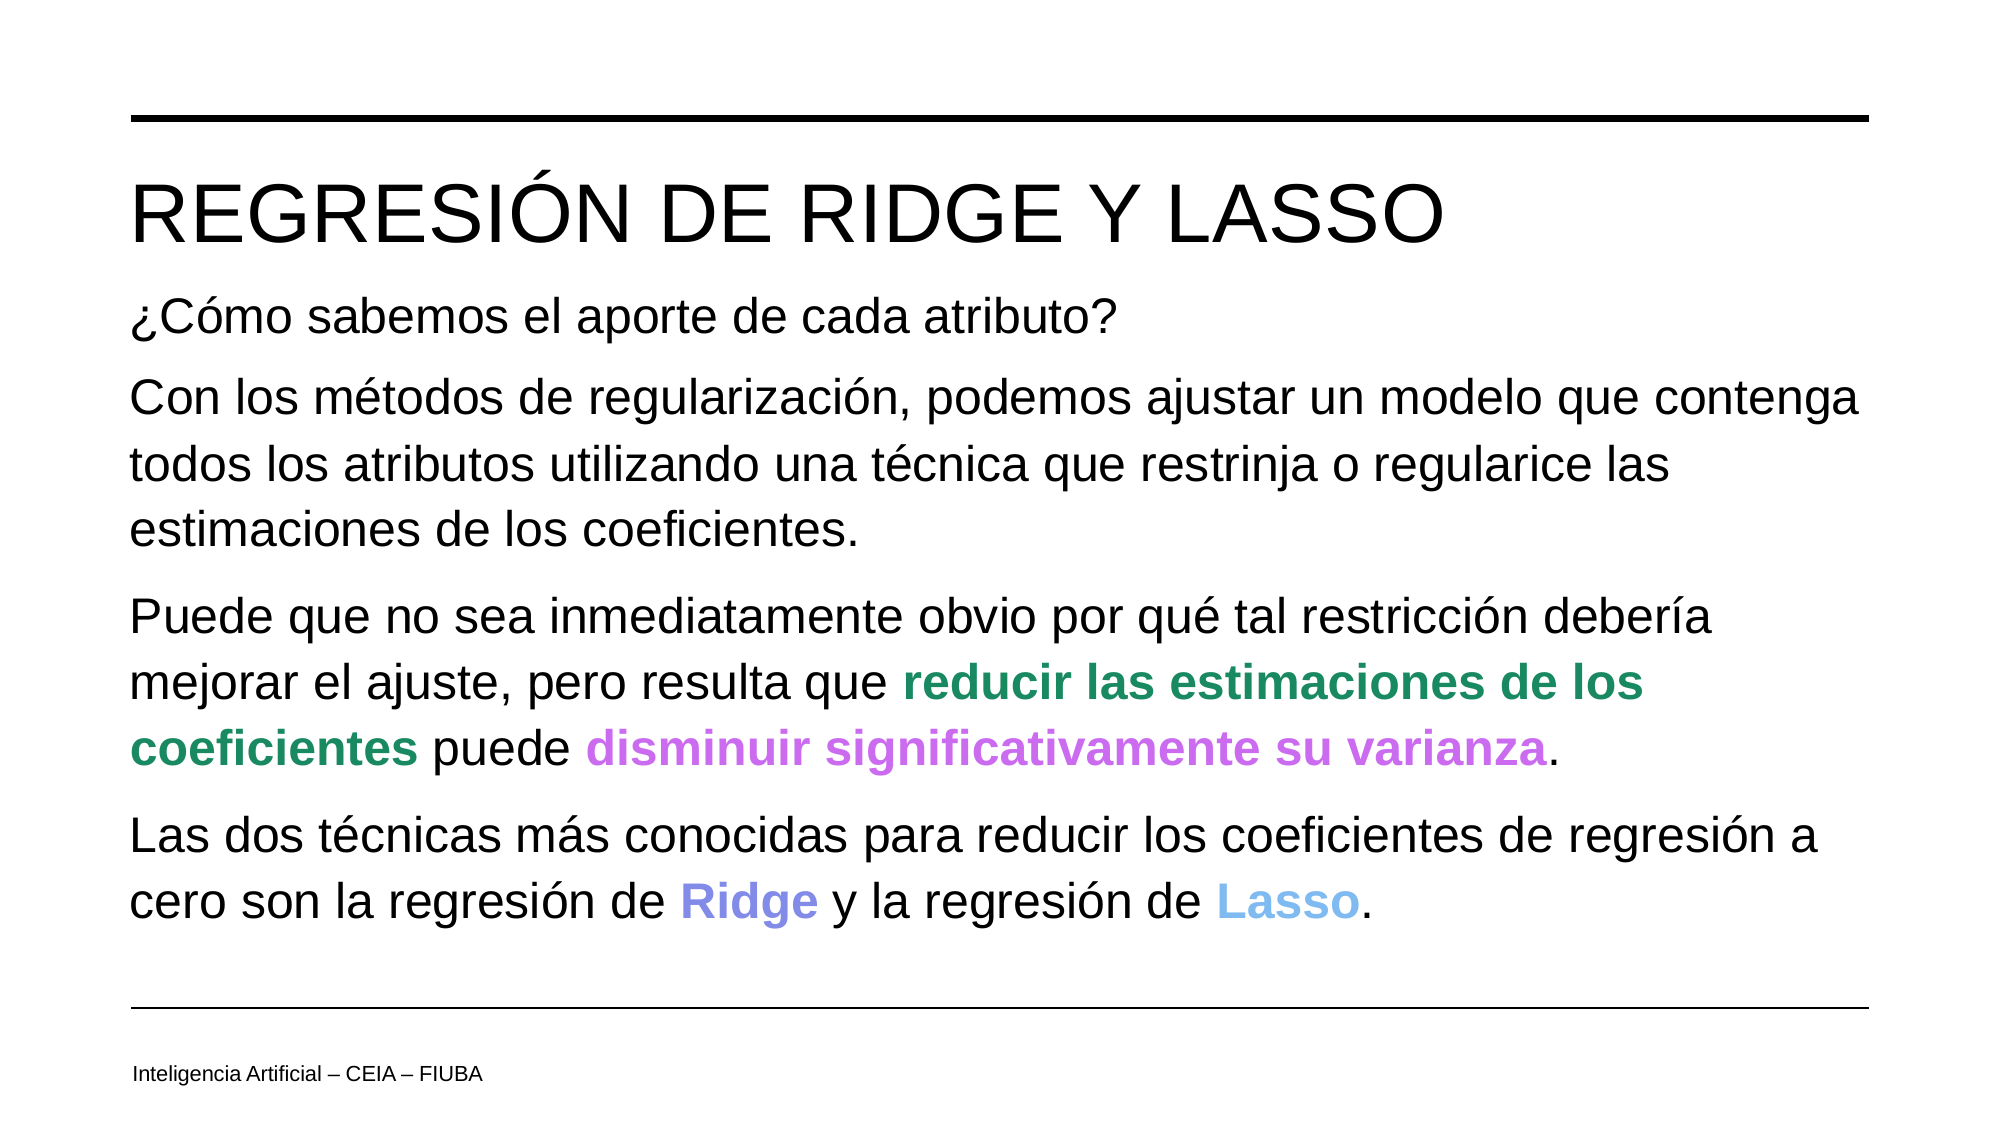

# Regresión de Ridge y Lasso
¿Cómo sabemos el aporte de cada atributo?
Con los métodos de regularización, podemos ajustar un modelo que contenga todos los atributos utilizando una técnica que restrinja o regularice las estimaciones de los coeficientes.
Puede que no sea inmediatamente obvio por qué tal restricción debería mejorar el ajuste, pero resulta que reducir las estimaciones de los coeficientes puede disminuir significativamente su varianza.
Las dos técnicas más conocidas para reducir los coeficientes de regresión a cero son la regresión de Ridge y la regresión de Lasso.

Inteligencia Artificial – CEIA – FIUBA
Image by vectorjuice